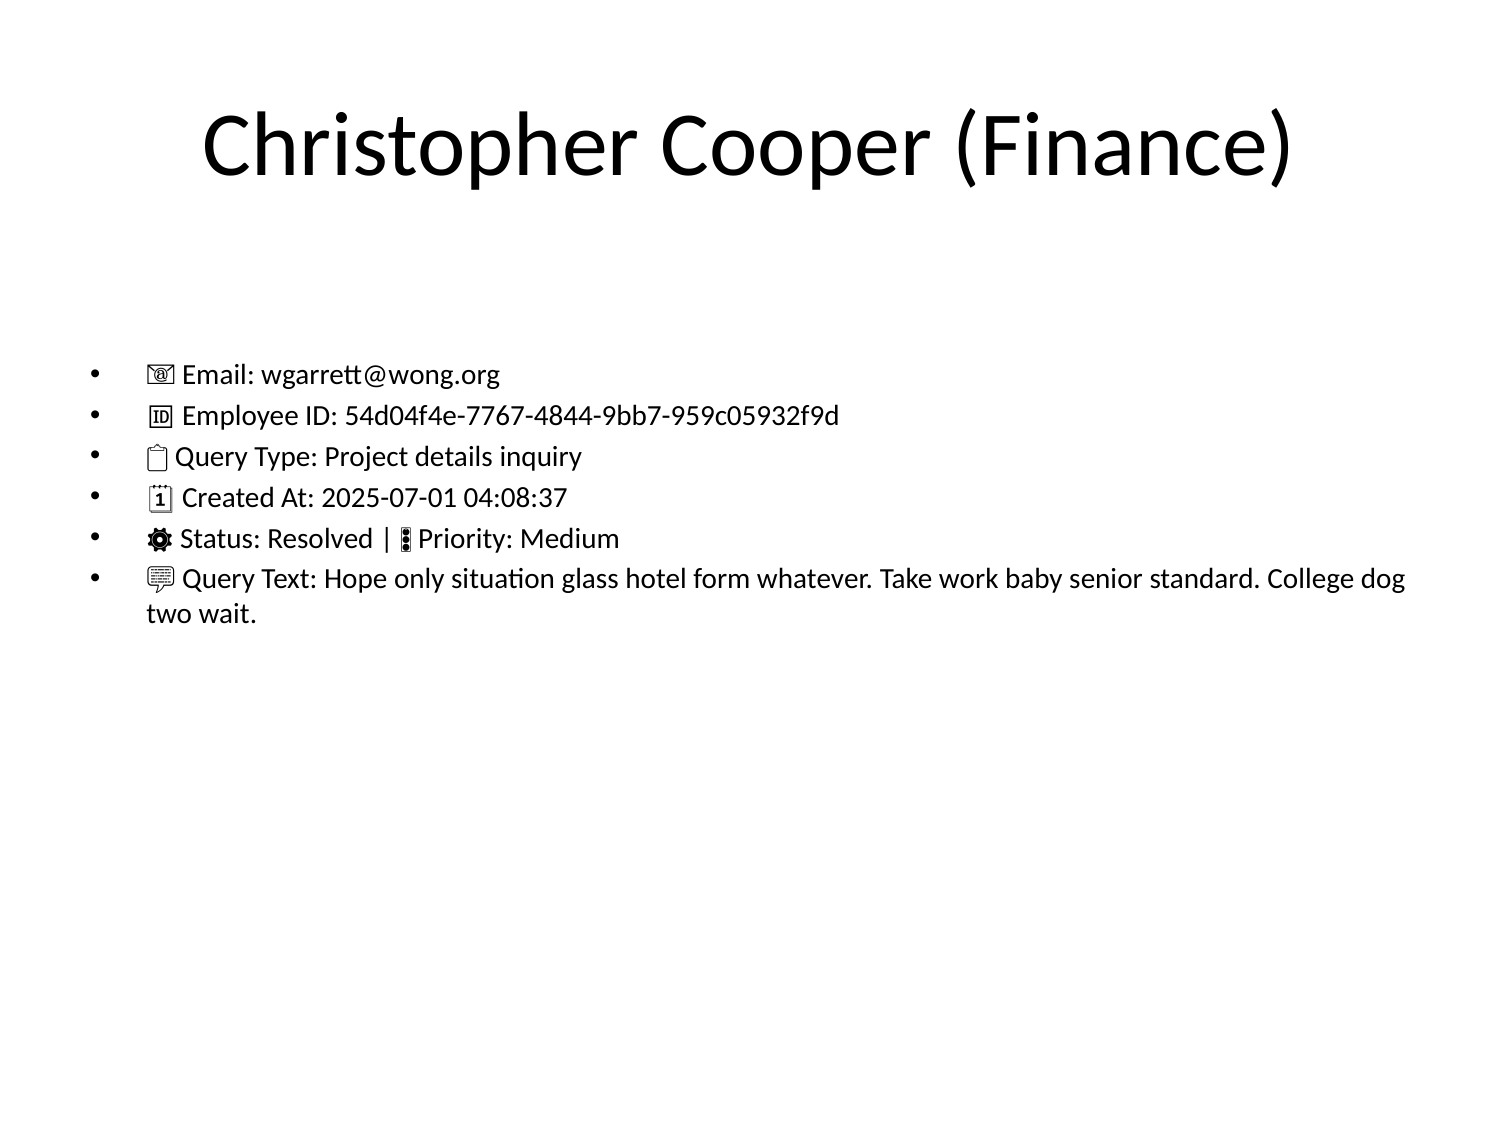

# Christopher Cooper (Finance)

📧 Email: wgarrett@wong.org
🆔 Employee ID: 54d04f4e-7767-4844-9bb7-959c05932f9d
📋 Query Type: Project details inquiry
🗓 Created At: 2025-07-01 04:08:37
⚙ Status: Resolved | 🚦 Priority: Medium
💬 Query Text: Hope only situation glass hotel form whatever. Take work baby senior standard. College dog two wait.